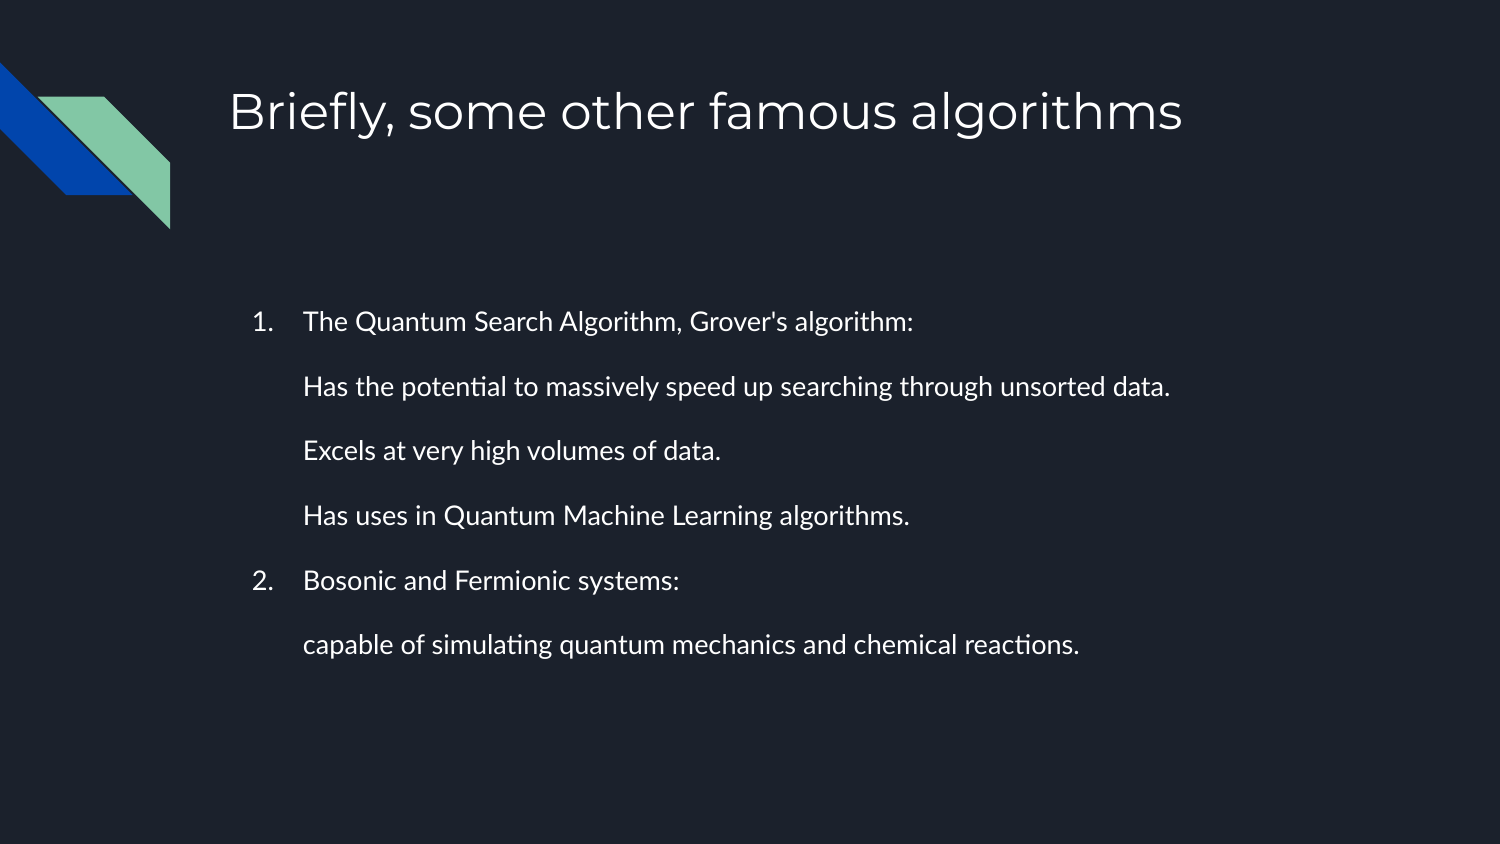

# Briefly, some other famous algorithms
The Quantum Search Algorithm, Grover's algorithm:
Has the potential to massively speed up searching through unsorted data.
Excels at very high volumes of data.
Has uses in Quantum Machine Learning algorithms.
Bosonic and Fermionic systems:
capable of simulating quantum mechanics and chemical reactions.